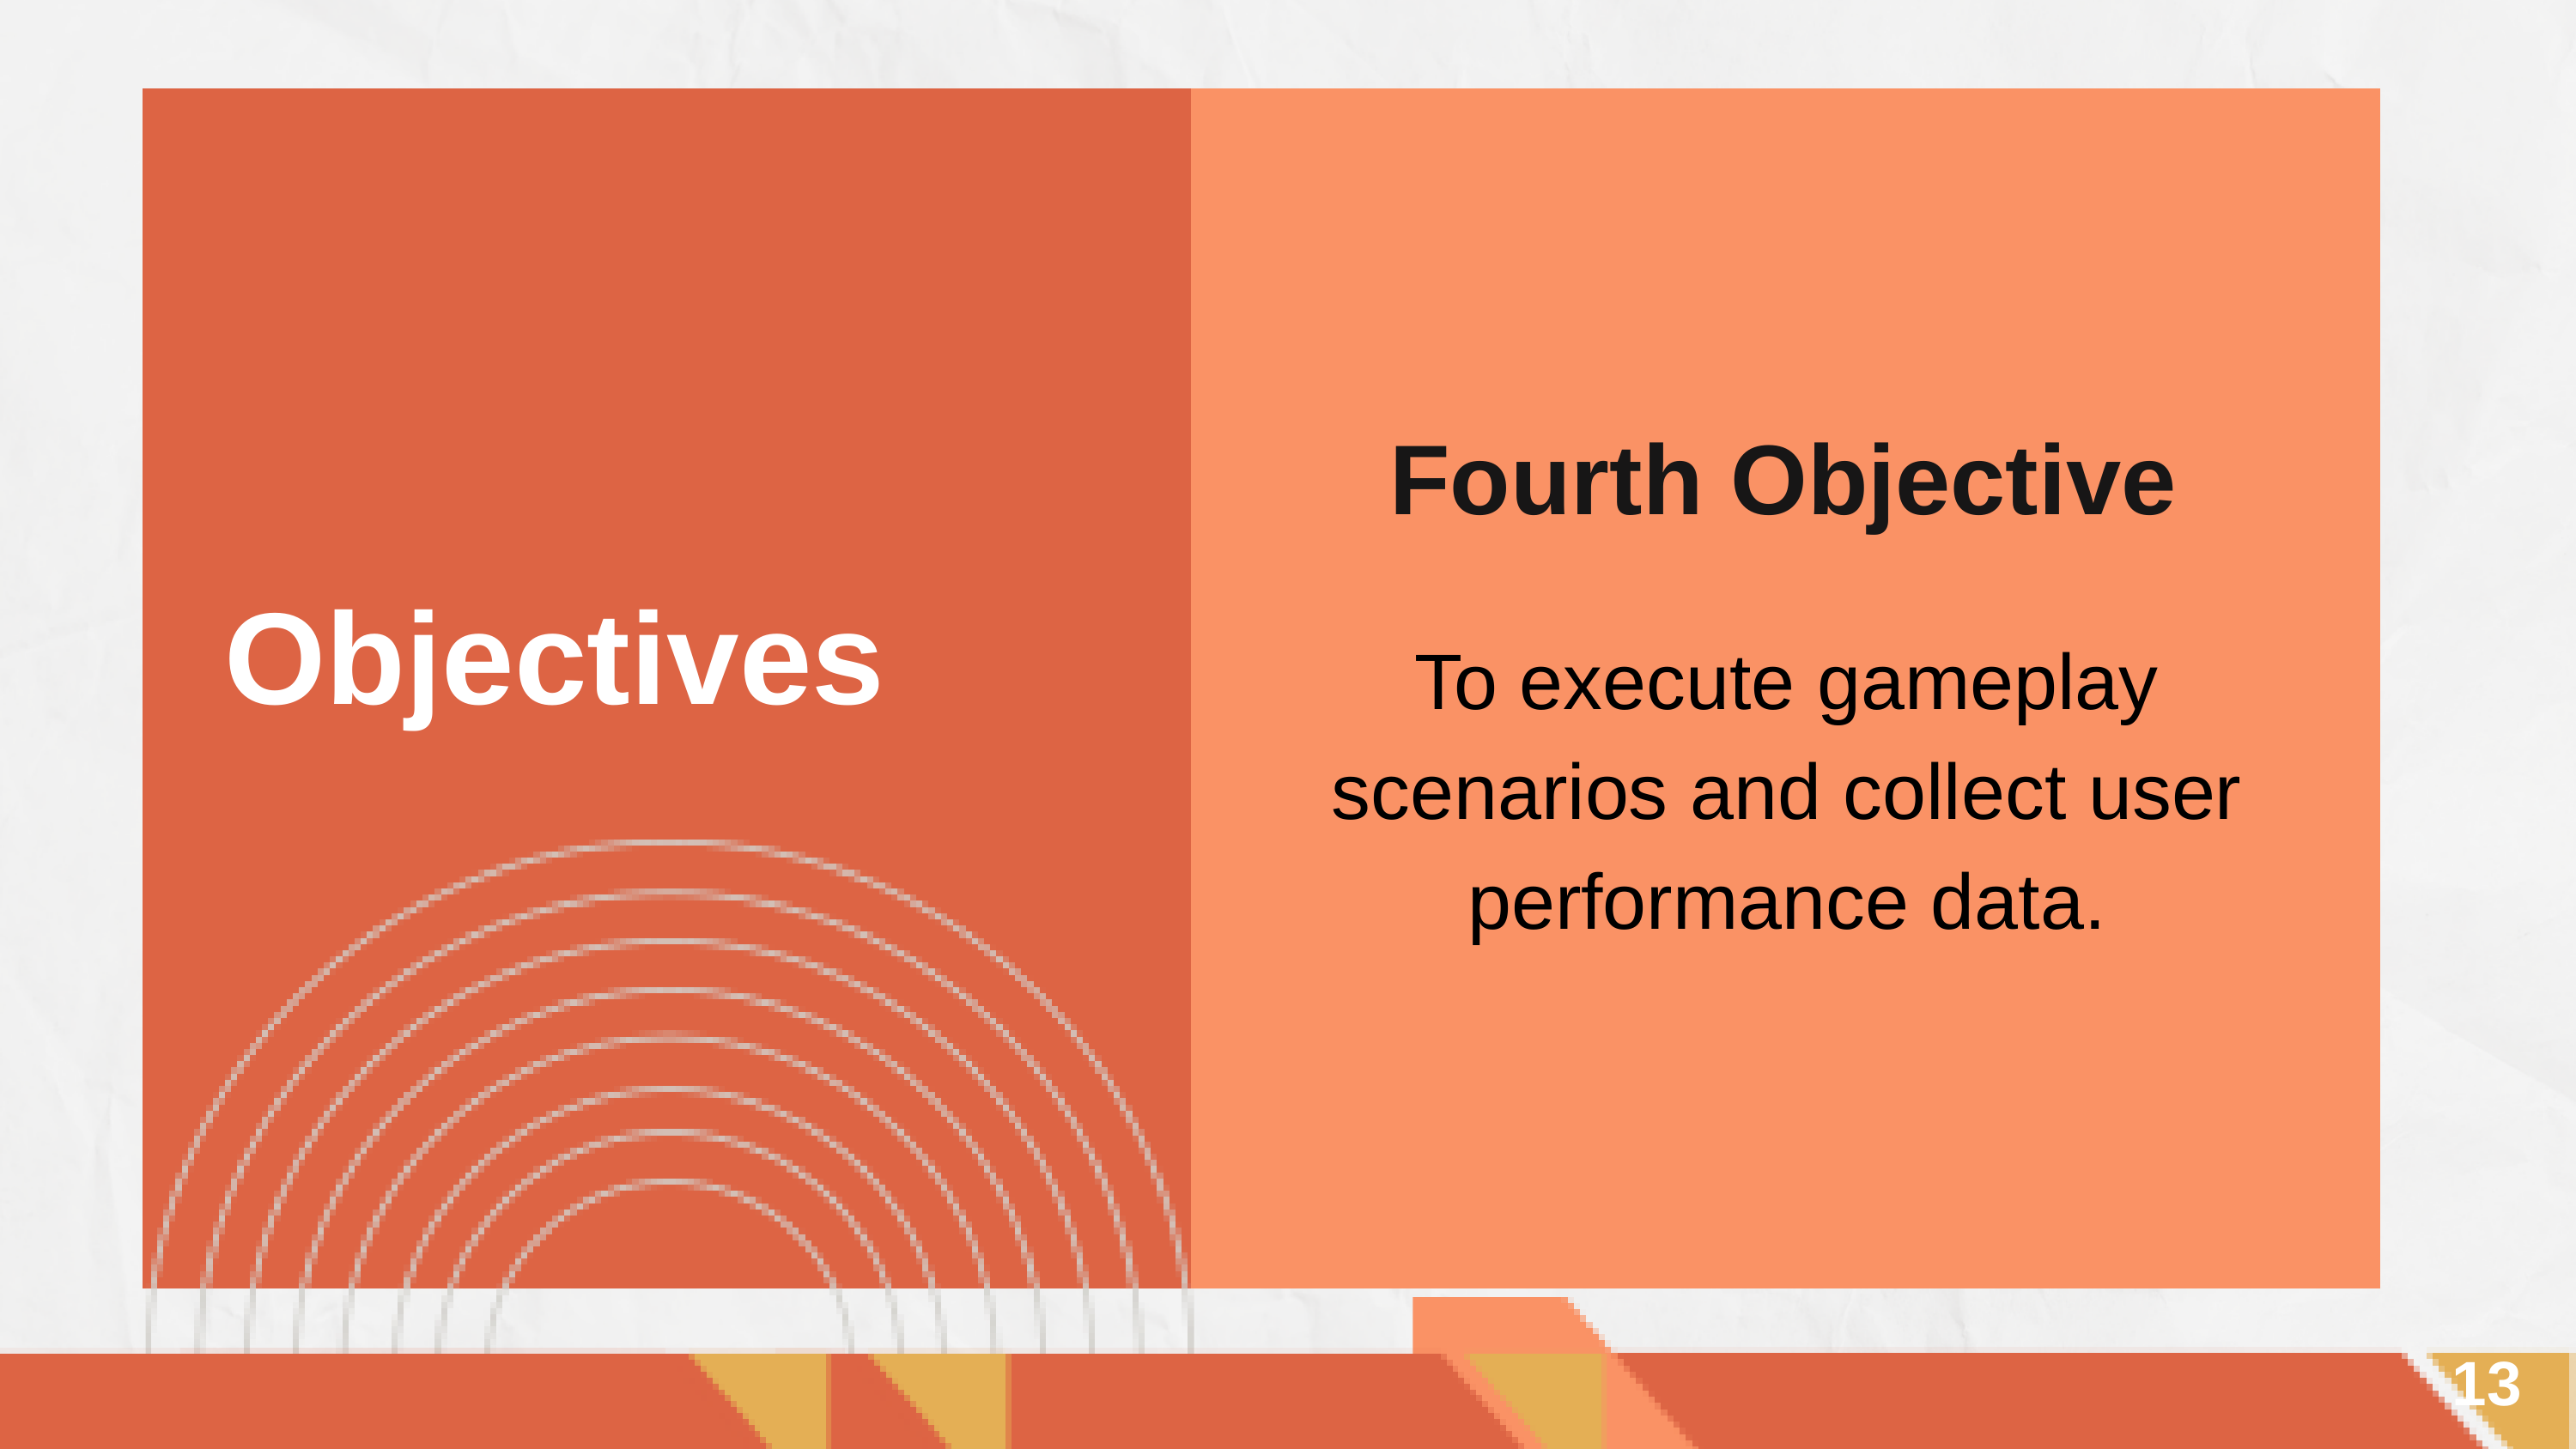

Fourth Objective
Objectives
To execute gameplay scenarios and collect user performance data.

13